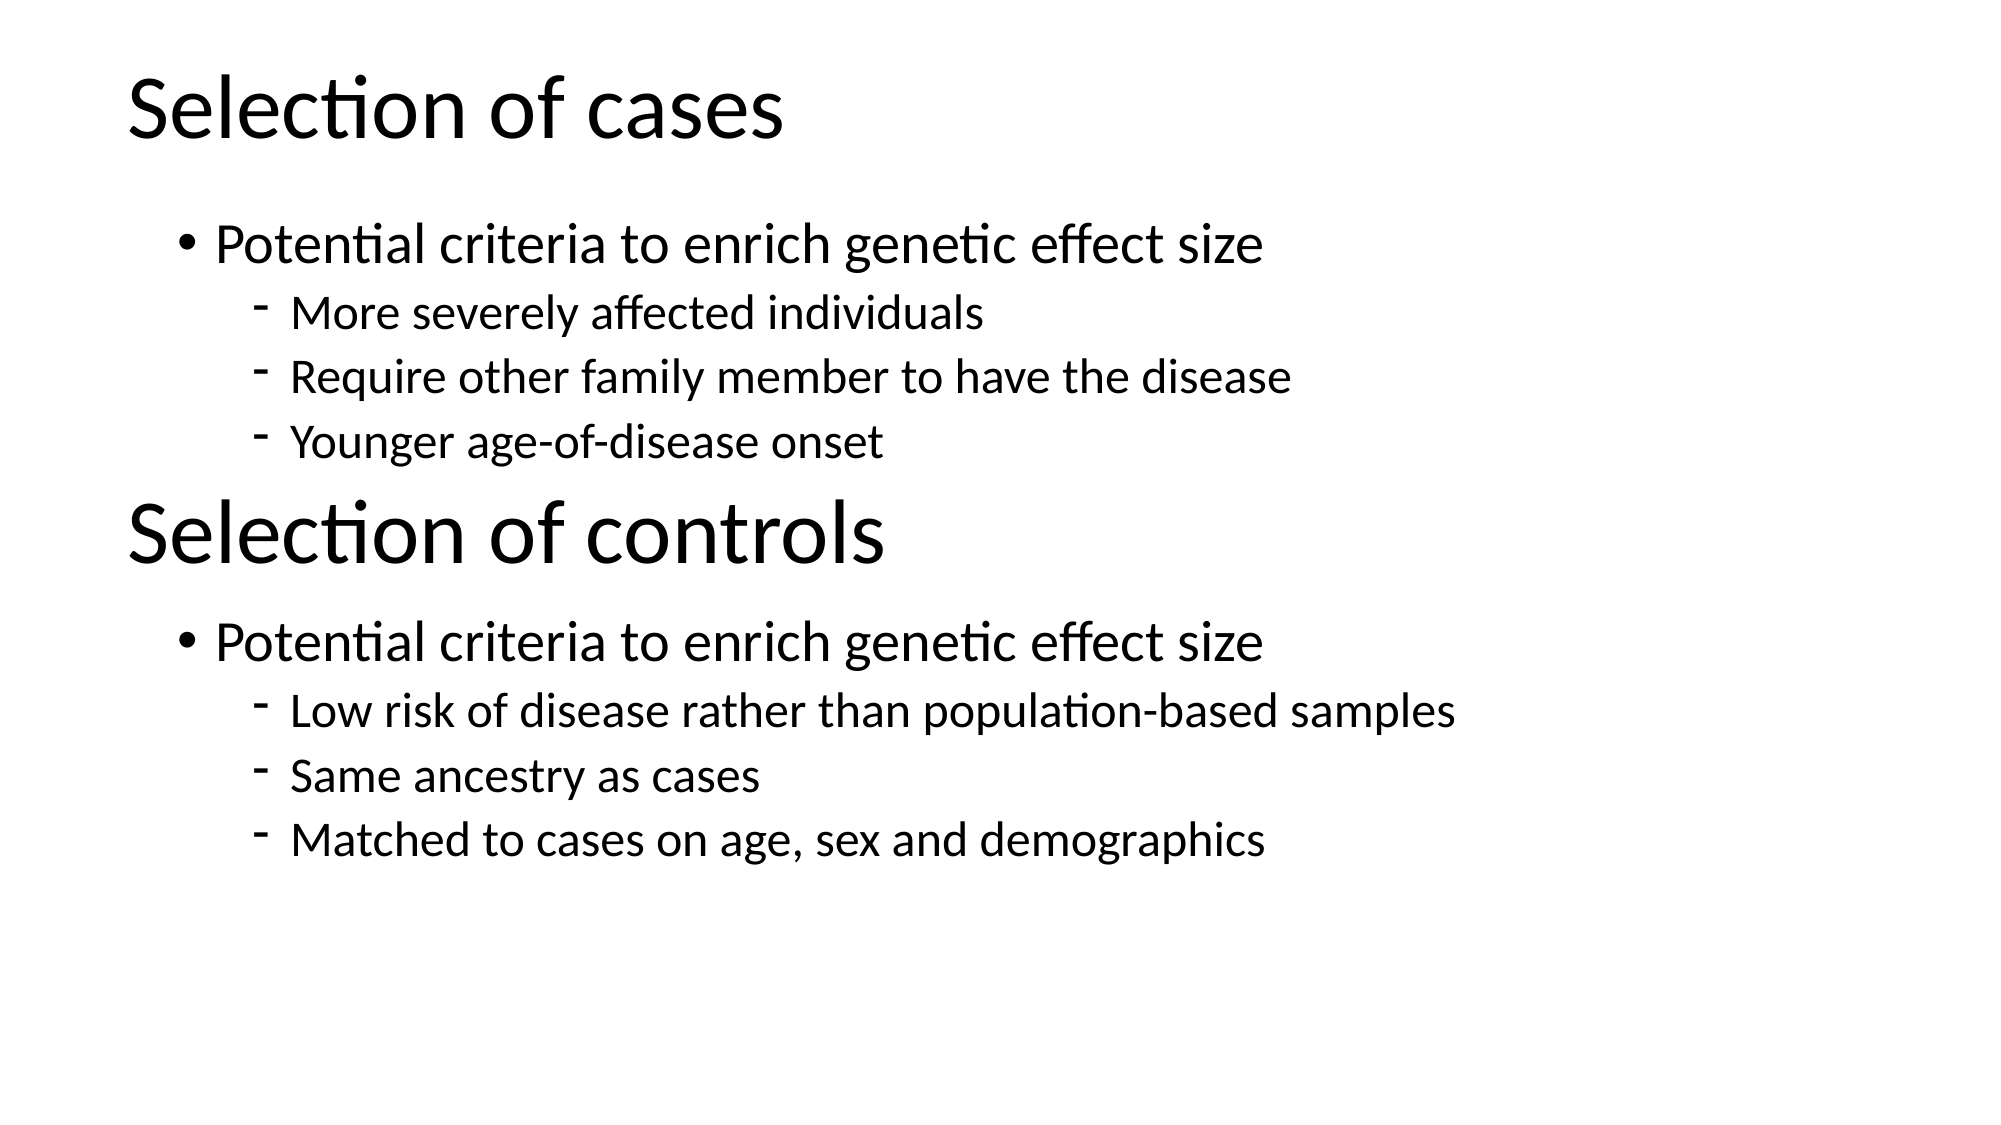

# Selection of cases
Potential criteria to enrich genetic effect size
More severely affected individuals
Require other family member to have the disease
Younger age-of-disease onset
Selection of controls
Potential criteria to enrich genetic effect size
Low risk of disease rather than population-based samples
Same ancestry as cases
Matched to cases on age, sex and demographics